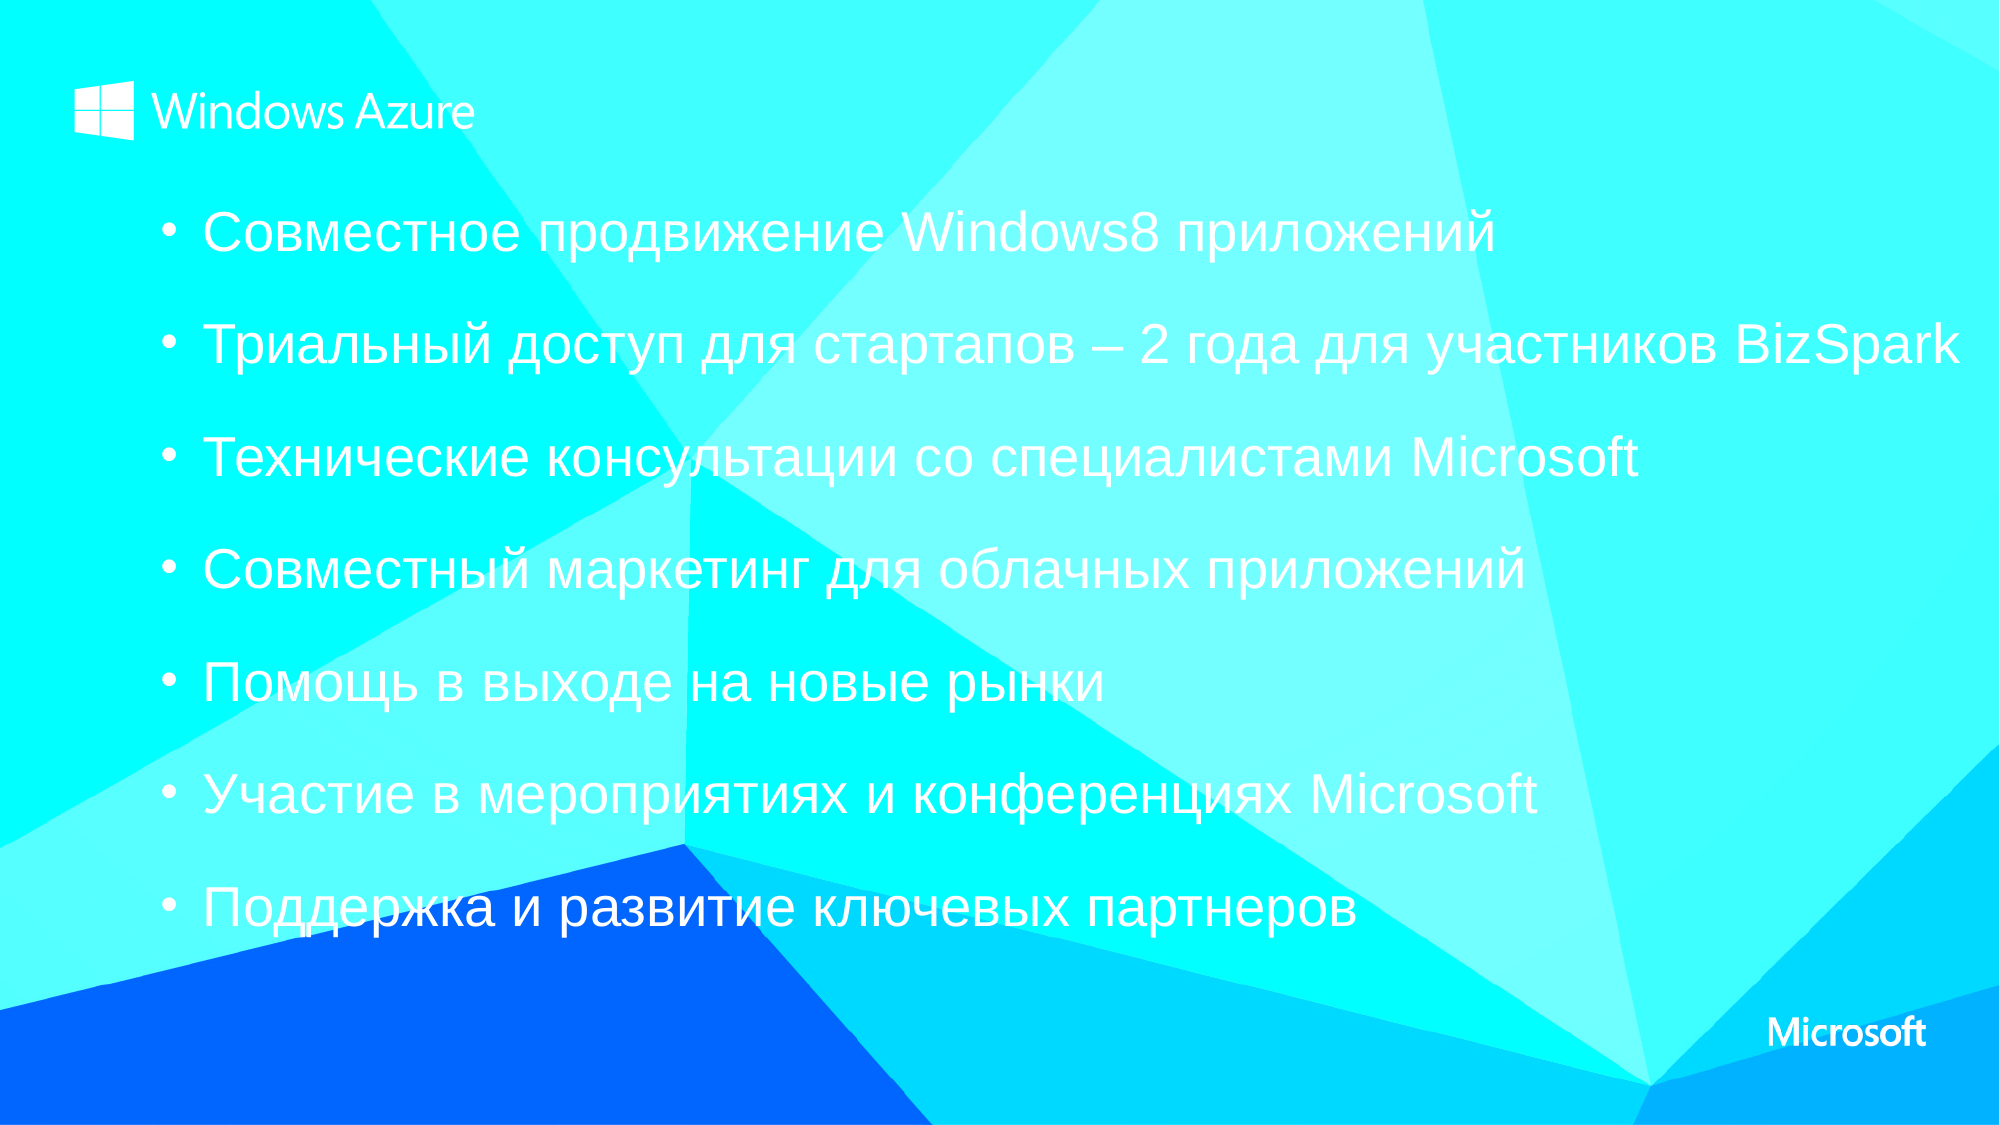

Совместное продвижение Windows8 приложений
Триальный доступ для стартапов – 2 года для участников BizSpark
Технические консультации со специалистами Microsoft
Совместный маркетинг для облачных приложений
Помощь в выходе на новые рынки
Участие в мероприятиях и конференциях Microsoft
Поддержка и развитие ключевых партнеров